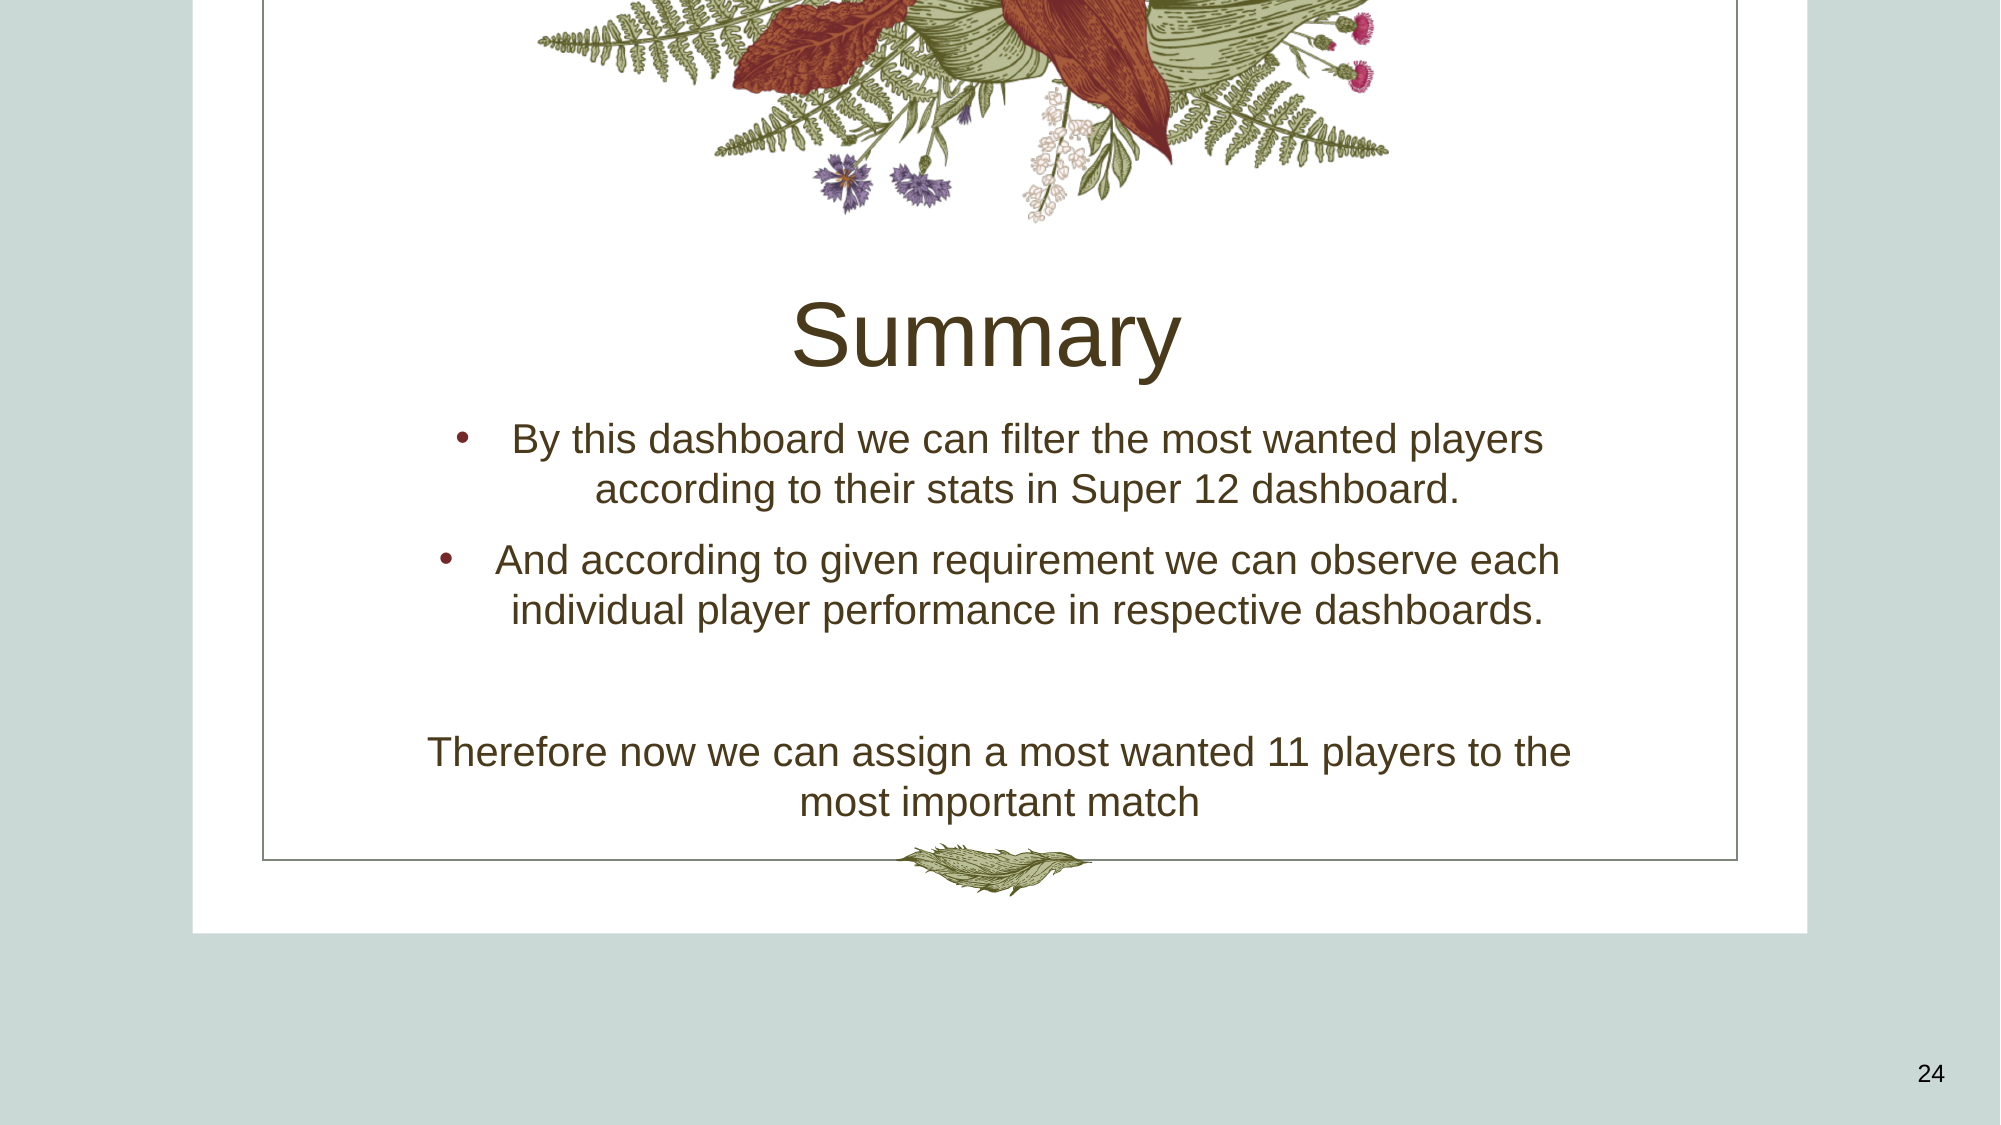

# Summary
By this dashboard we can filter the most wanted players according to their stats in Super 12 dashboard.
And according to given requirement we can observe each individual player performance in respective dashboards.

Therefore now we can assign a most wanted 11 players to the most important match
24